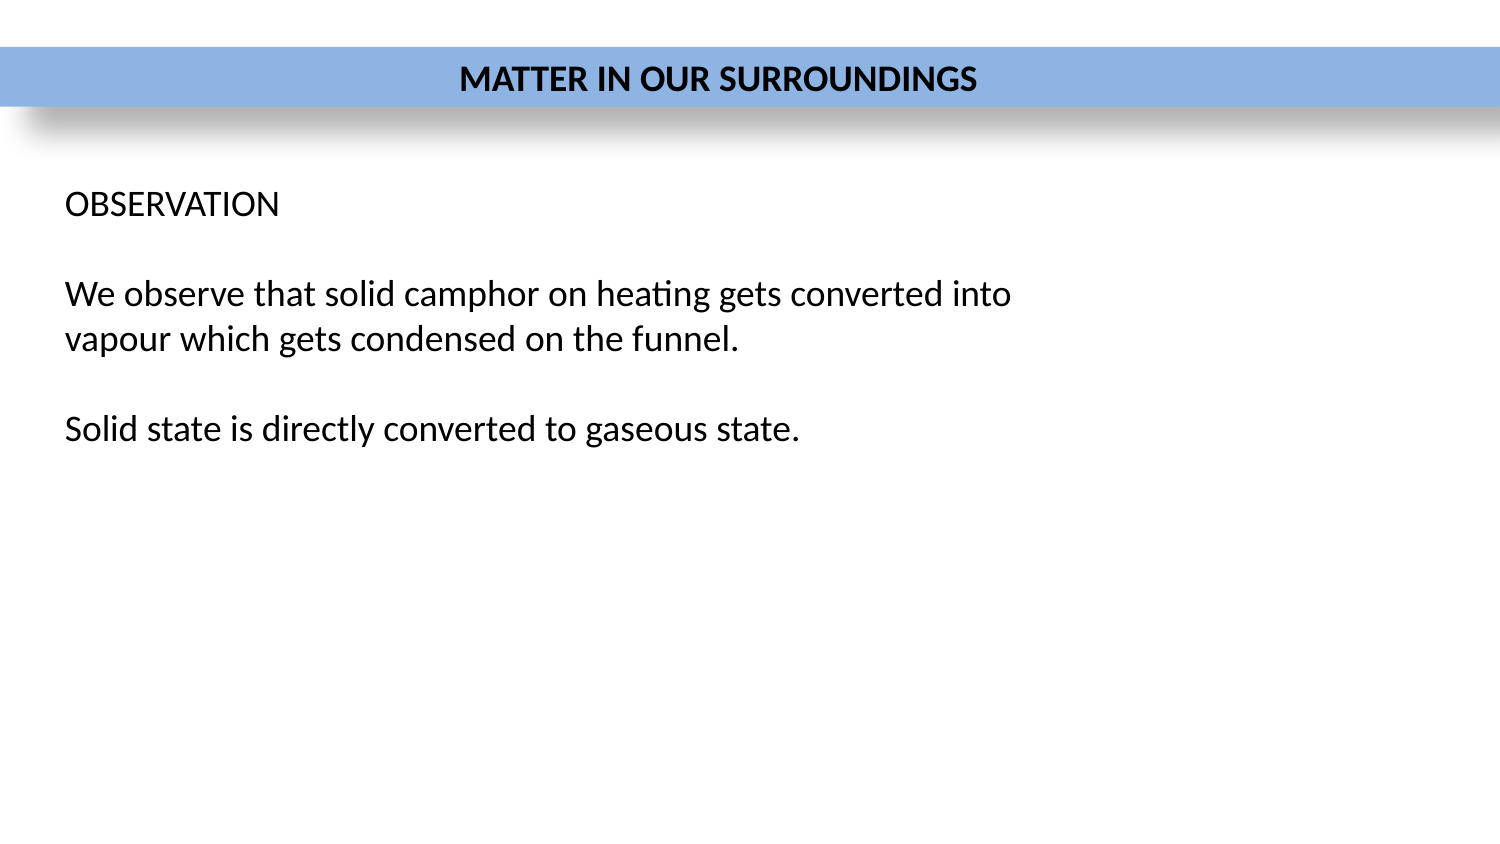

MATTER IN OUR SURROUNDINGS
OBSERVATION

We observe that solid camphor on heating gets converted into vapour which gets condensed on the funnel.

Solid state is directly converted to gaseous state.